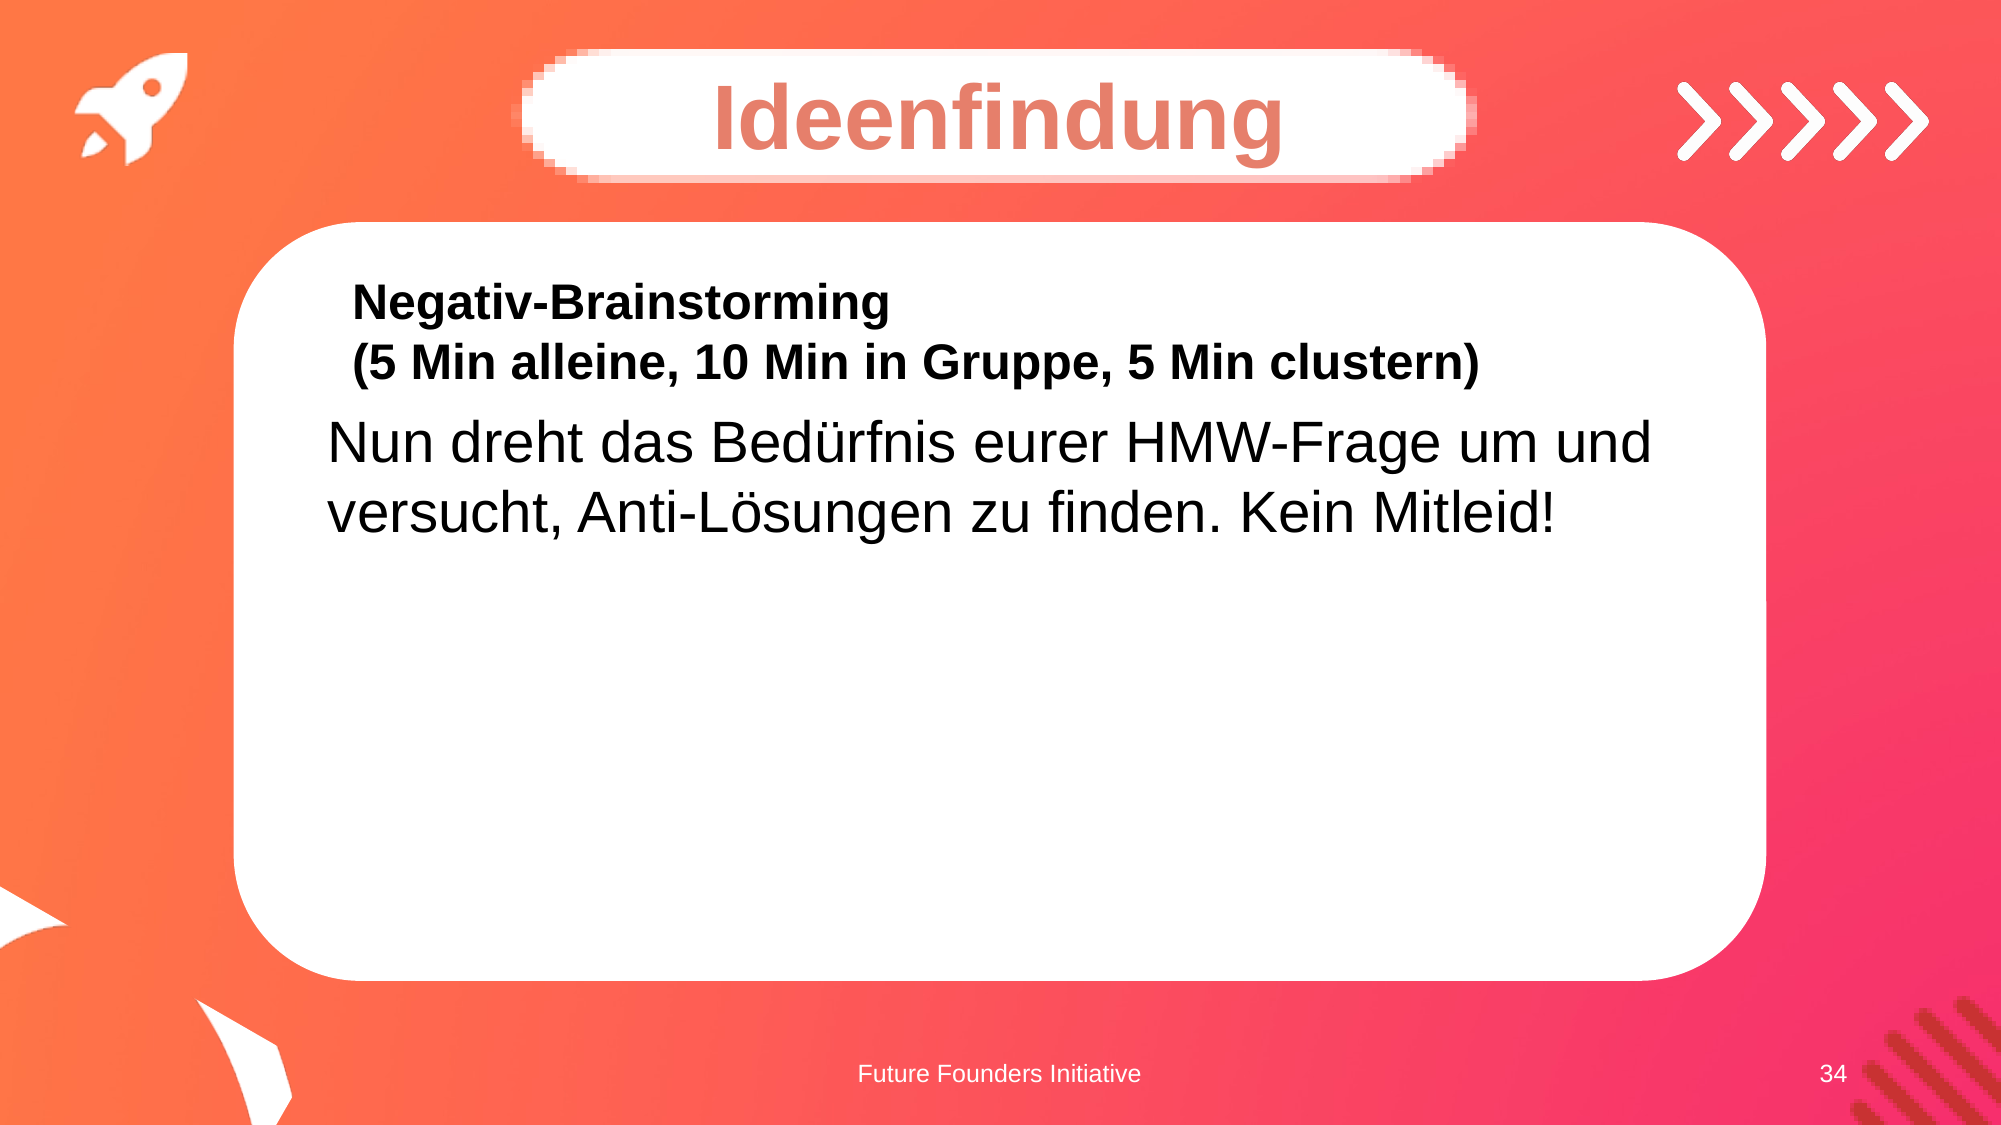

Ideenfindung

Negativ-Brainstorming
(5 Min alleine, 10 Min in Gruppe, 5 Min clustern)
Nun dreht das Bedürfnis eurer HMW-Frage um und versucht, Anti-Lösungen zu finden. Kein Mitleid!

Future Founders Initiative
34